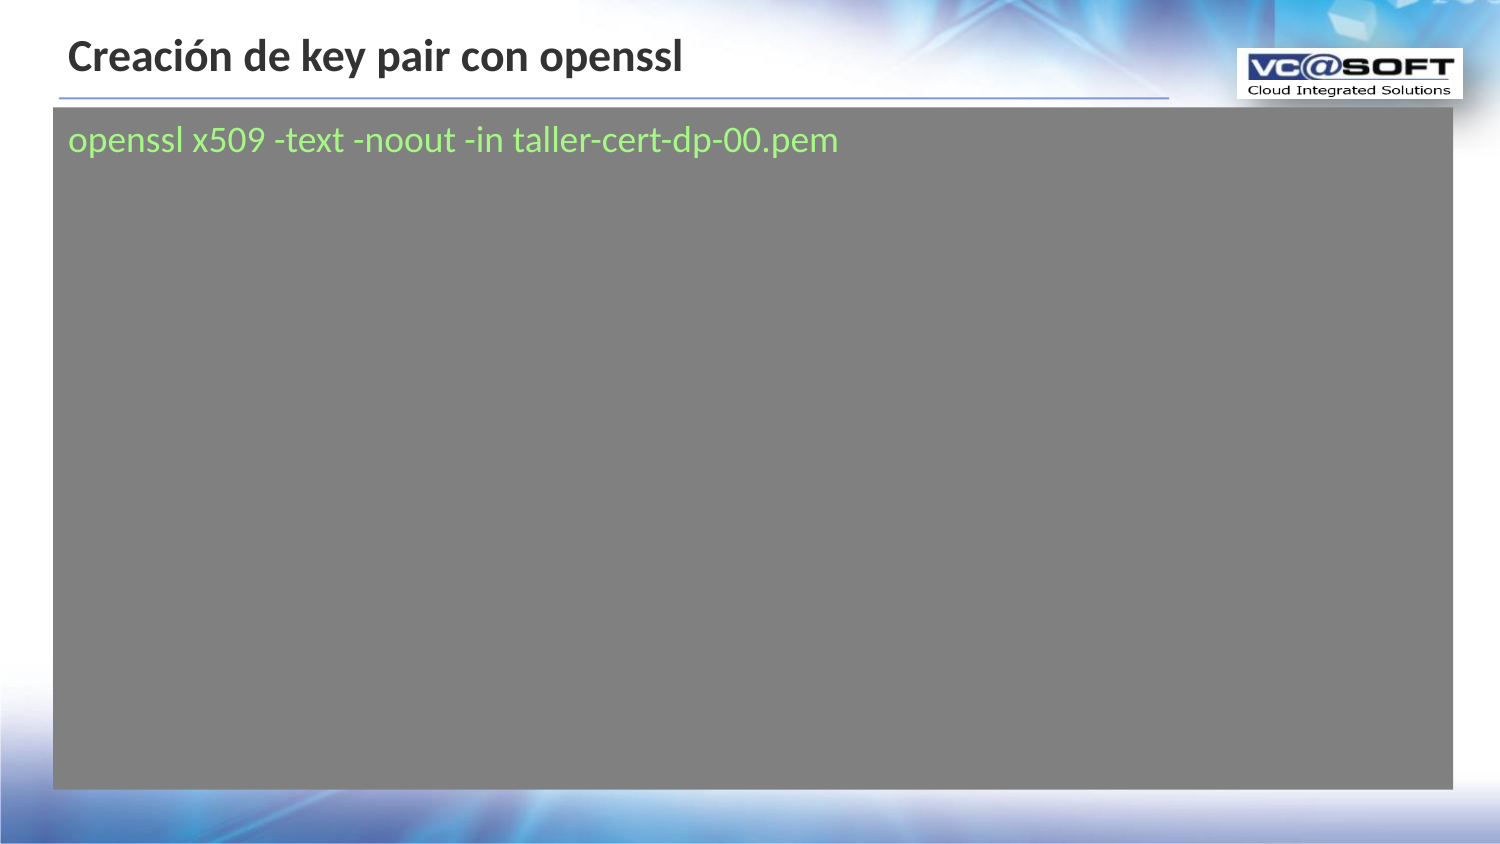

# Creación de key pair con openssl
openssl x509 -text -noout -in taller-cert-dp-00.pem